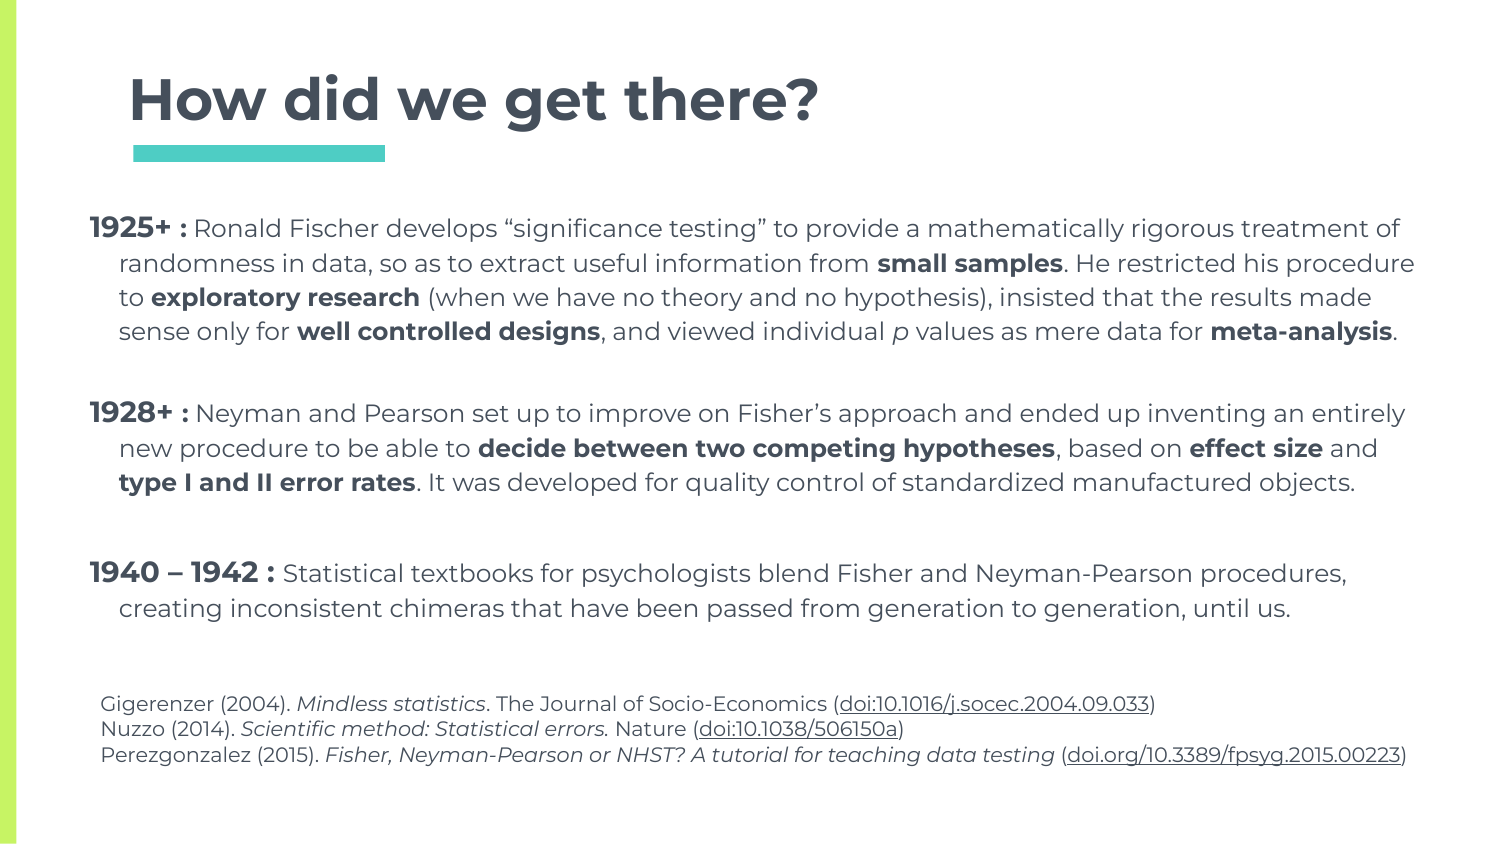

# How did we get there?
1925+ : Ronald Fischer develops “significance testing” to provide a mathematically rigorous treatment of randomness in data, so as to extract useful information from small samples. He restricted his procedure to exploratory research (when we have no theory and no hypothesis), insisted that the results made sense only for well controlled designs, and viewed individual p values as mere data for meta-analysis.
1928+ : Neyman and Pearson set up to improve on Fisher’s approach and ended up inventing an entirely new procedure to be able to decide between two competing hypotheses, based on effect size and type I and II error rates. It was developed for quality control of standardized manufactured objects.
1940 – 1942 : Statistical textbooks for psychologists blend Fisher and Neyman-Pearson procedures, creating inconsistent chimeras that have been passed from generation to generation, until us.

Gigerenzer (2004). Mindless statistics. The Journal of Socio-Economics (doi:10.1016/j.socec.2004.09.033)
Nuzzo (2014). Scientific method: Statistical errors. Nature (doi:10.1038/506150a)
Perezgonzalez (2015). Fisher, Neyman-Pearson or NHST? A tutorial for teaching data testing (doi.org/10.3389/fpsyg.2015.00223)

57